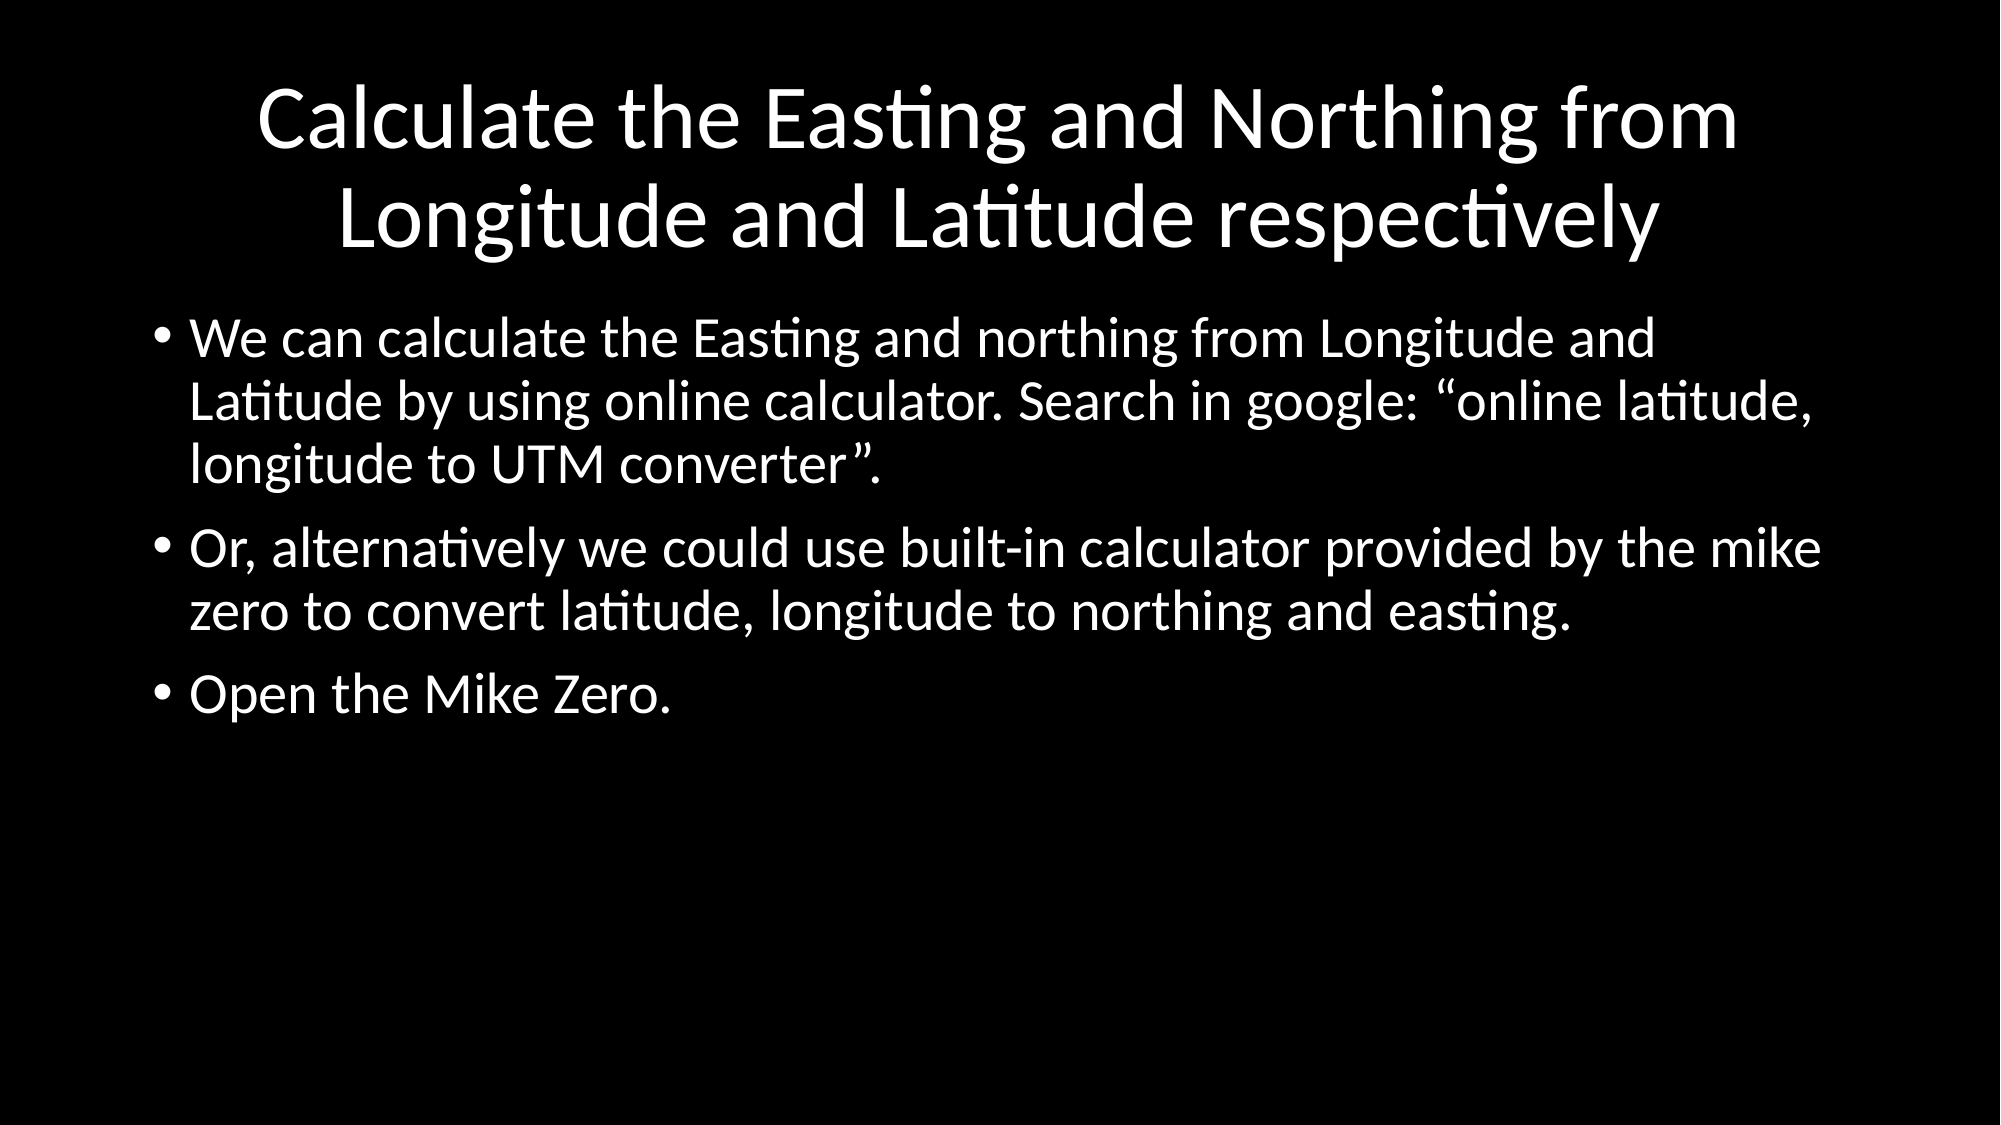

# Calculate the Easting and Northing from Longitude and Latitude respectively
We can calculate the Easting and northing from Longitude and Latitude by using online calculator. Search in google: “online latitude, longitude to UTM converter”.
Or, alternatively we could use built-in calculator provided by the mike zero to convert latitude, longitude to northing and easting.
Open the Mike Zero.